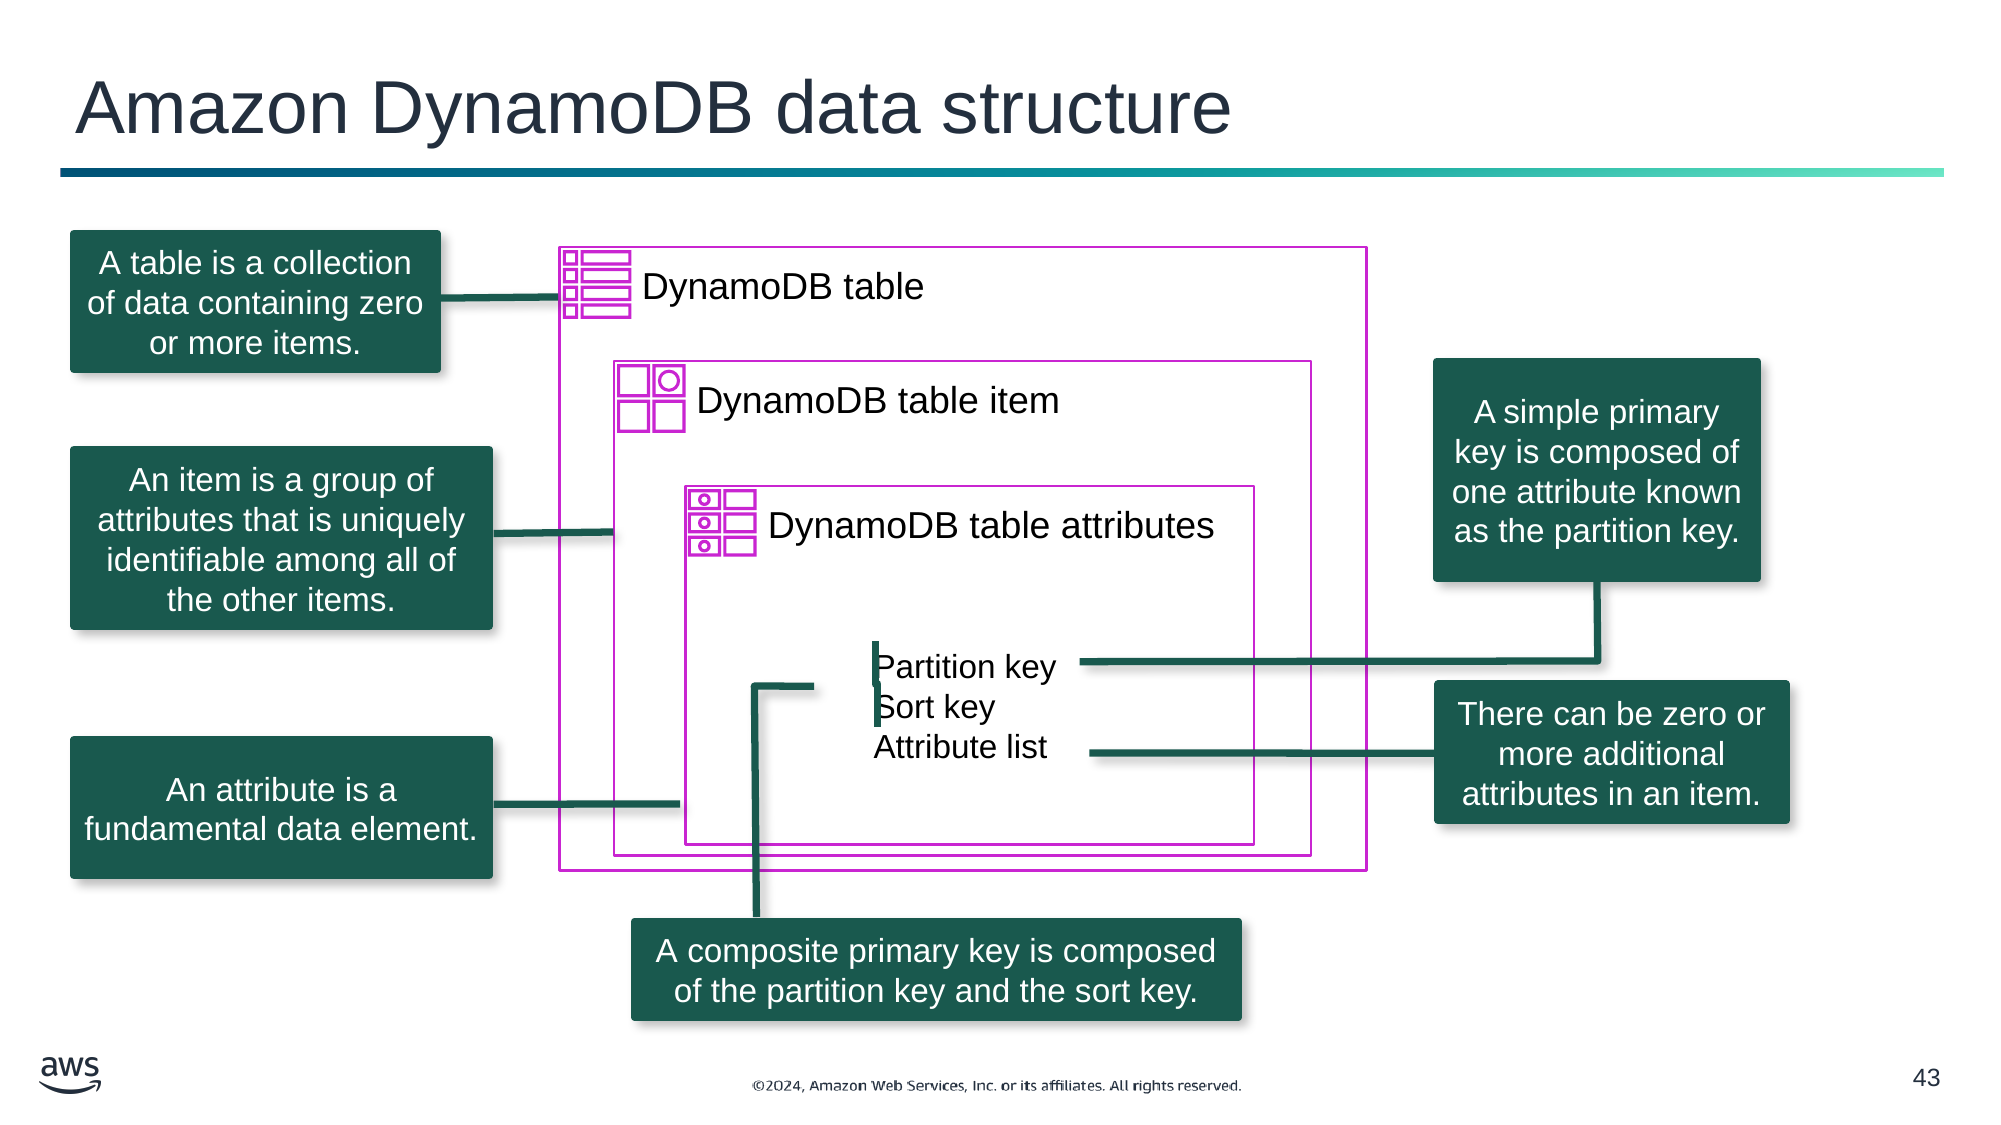

# Amazon DynamoDB data structure
A table is a collection of data containing zero or more items.
DynamoDB table

DynamoDB table item

DynamoDB table attributes

Partition key
Sort key
Attribute list
A simple primary key is composed of one attribute known as the partition key.
An item is a group of attributes that is uniquely identifiable among all of the other items.
There can be zero or more additional attributes in an item.
An attribute is a fundamental data element.
A composite primary key is composed of the partition key and the sort key.
43